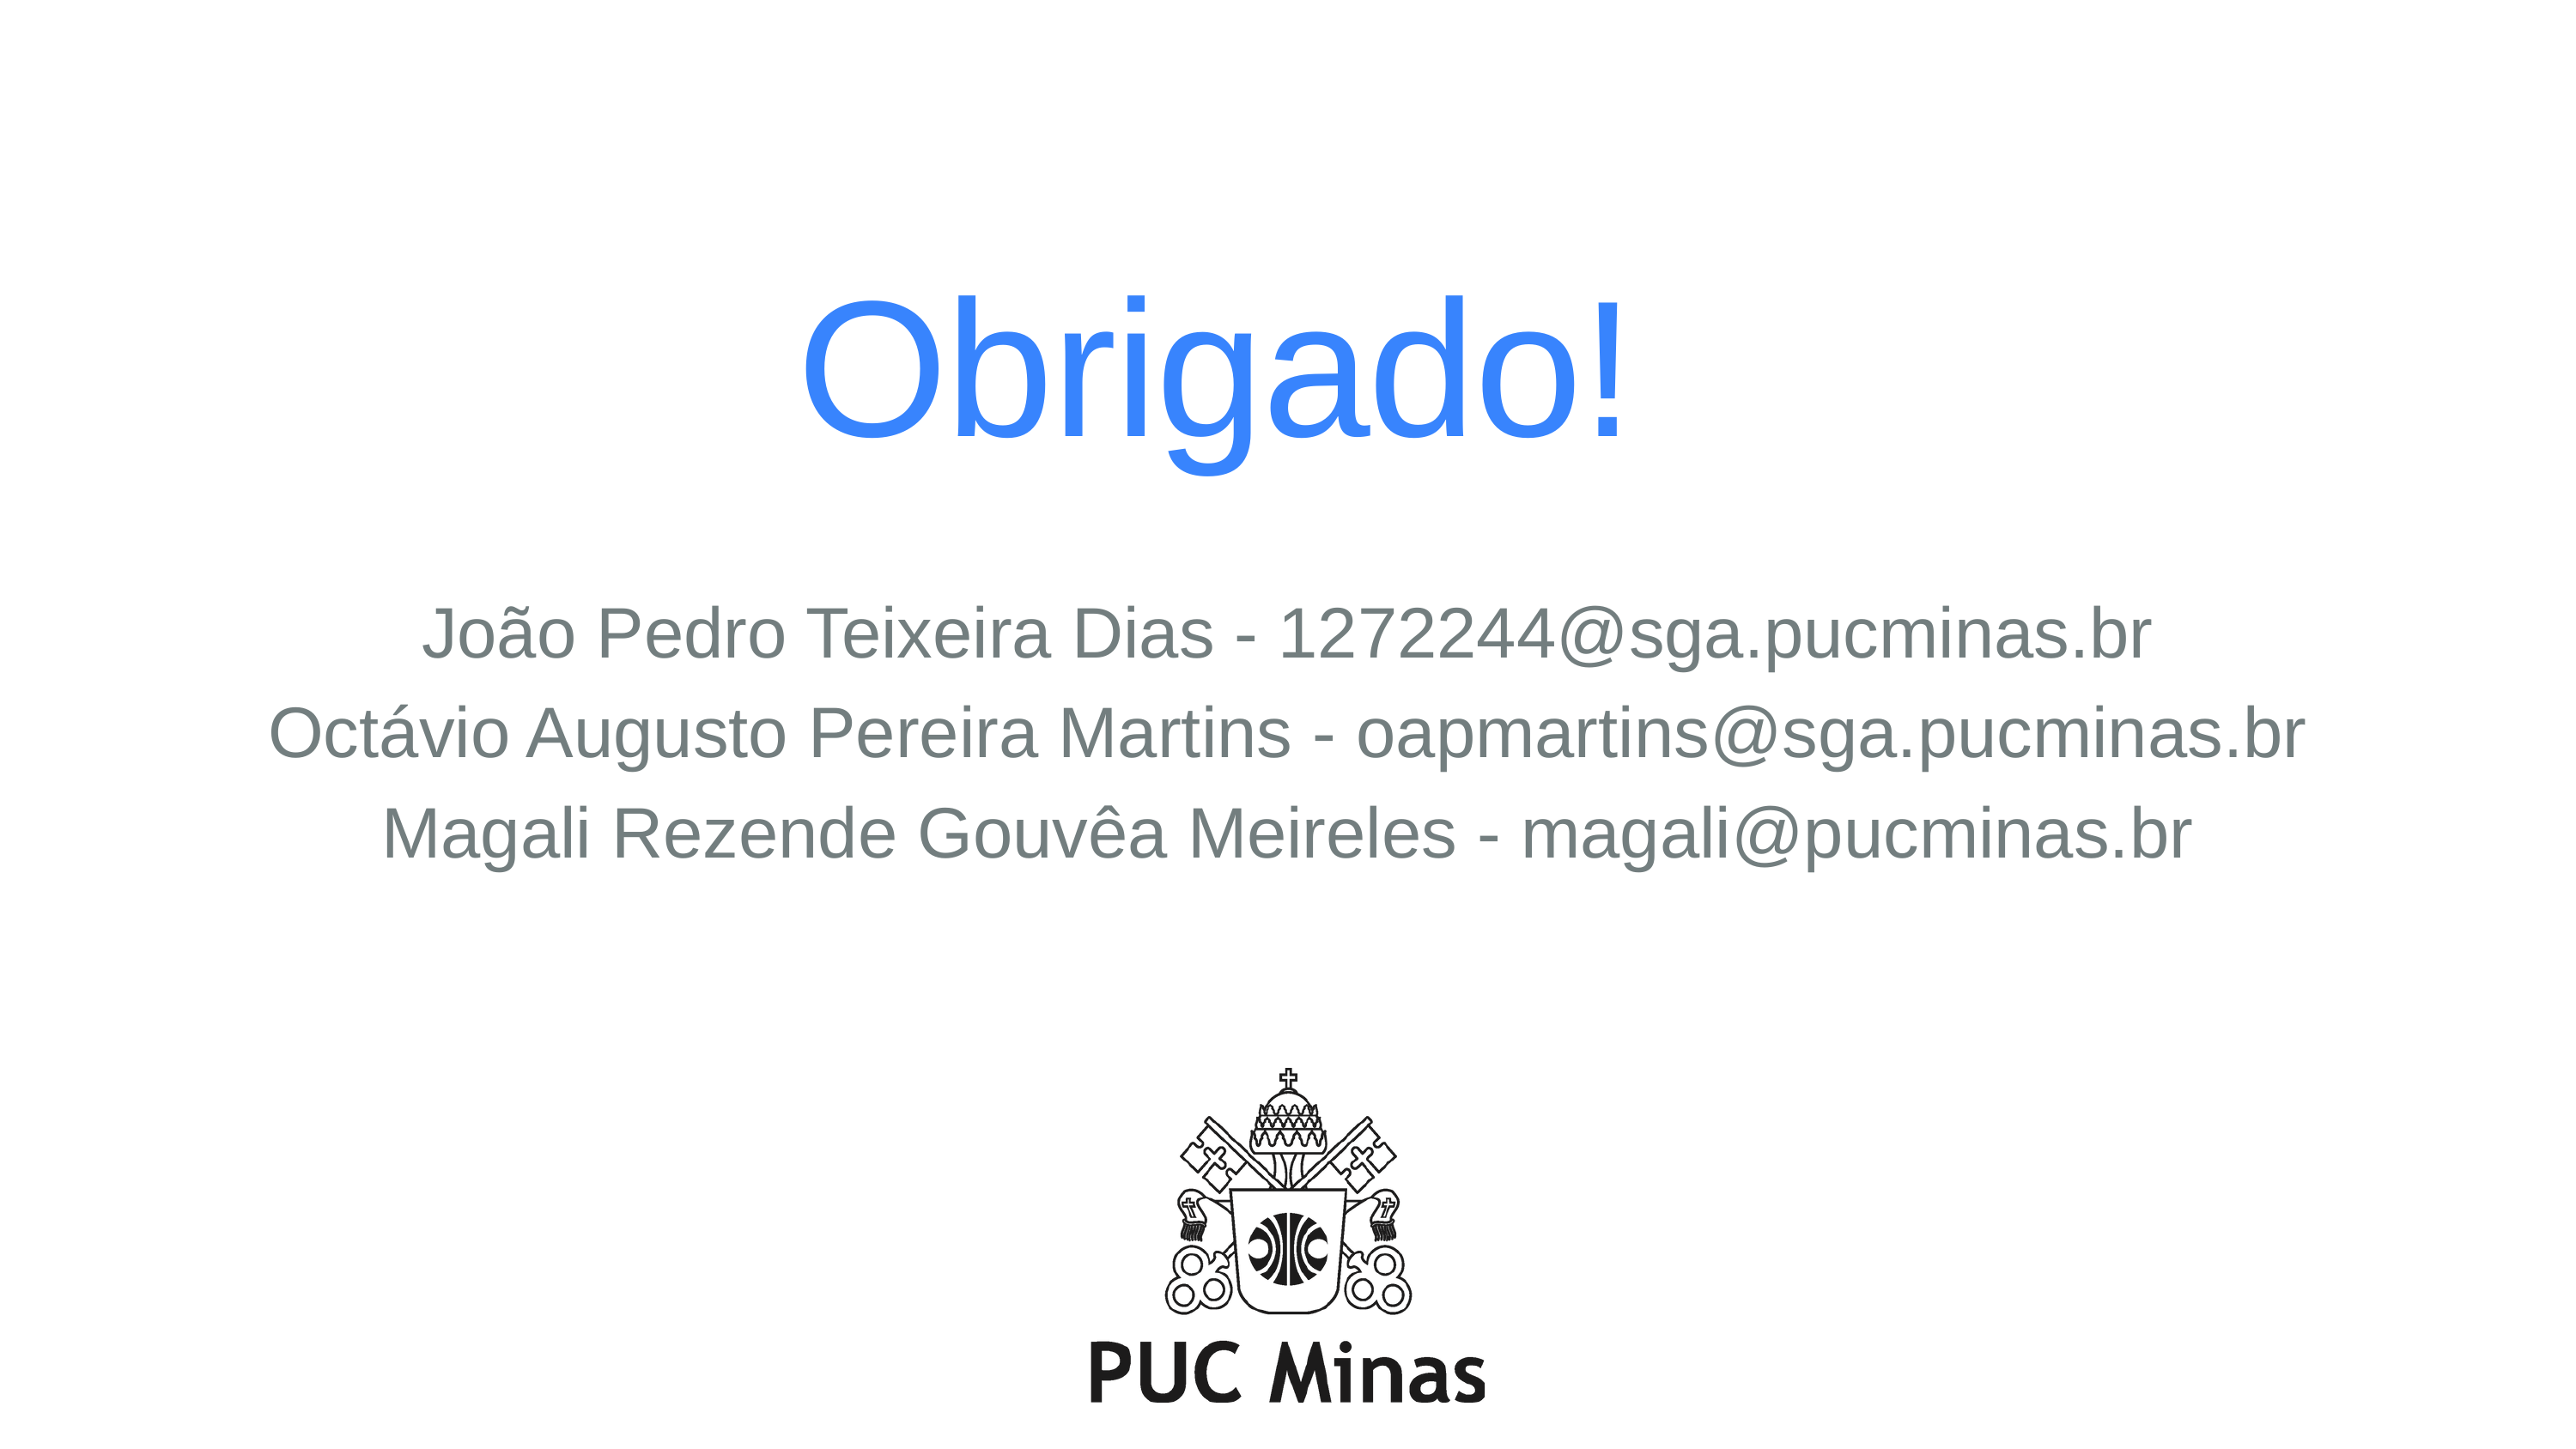

Obrigado!
João Pedro Teixeira Dias - 1272244@sga.pucminas.br
Octávio Augusto Pereira Martins - oapmartins@sga.pucminas.br
Magali Rezende Gouvêa Meireles - magali@pucminas.br